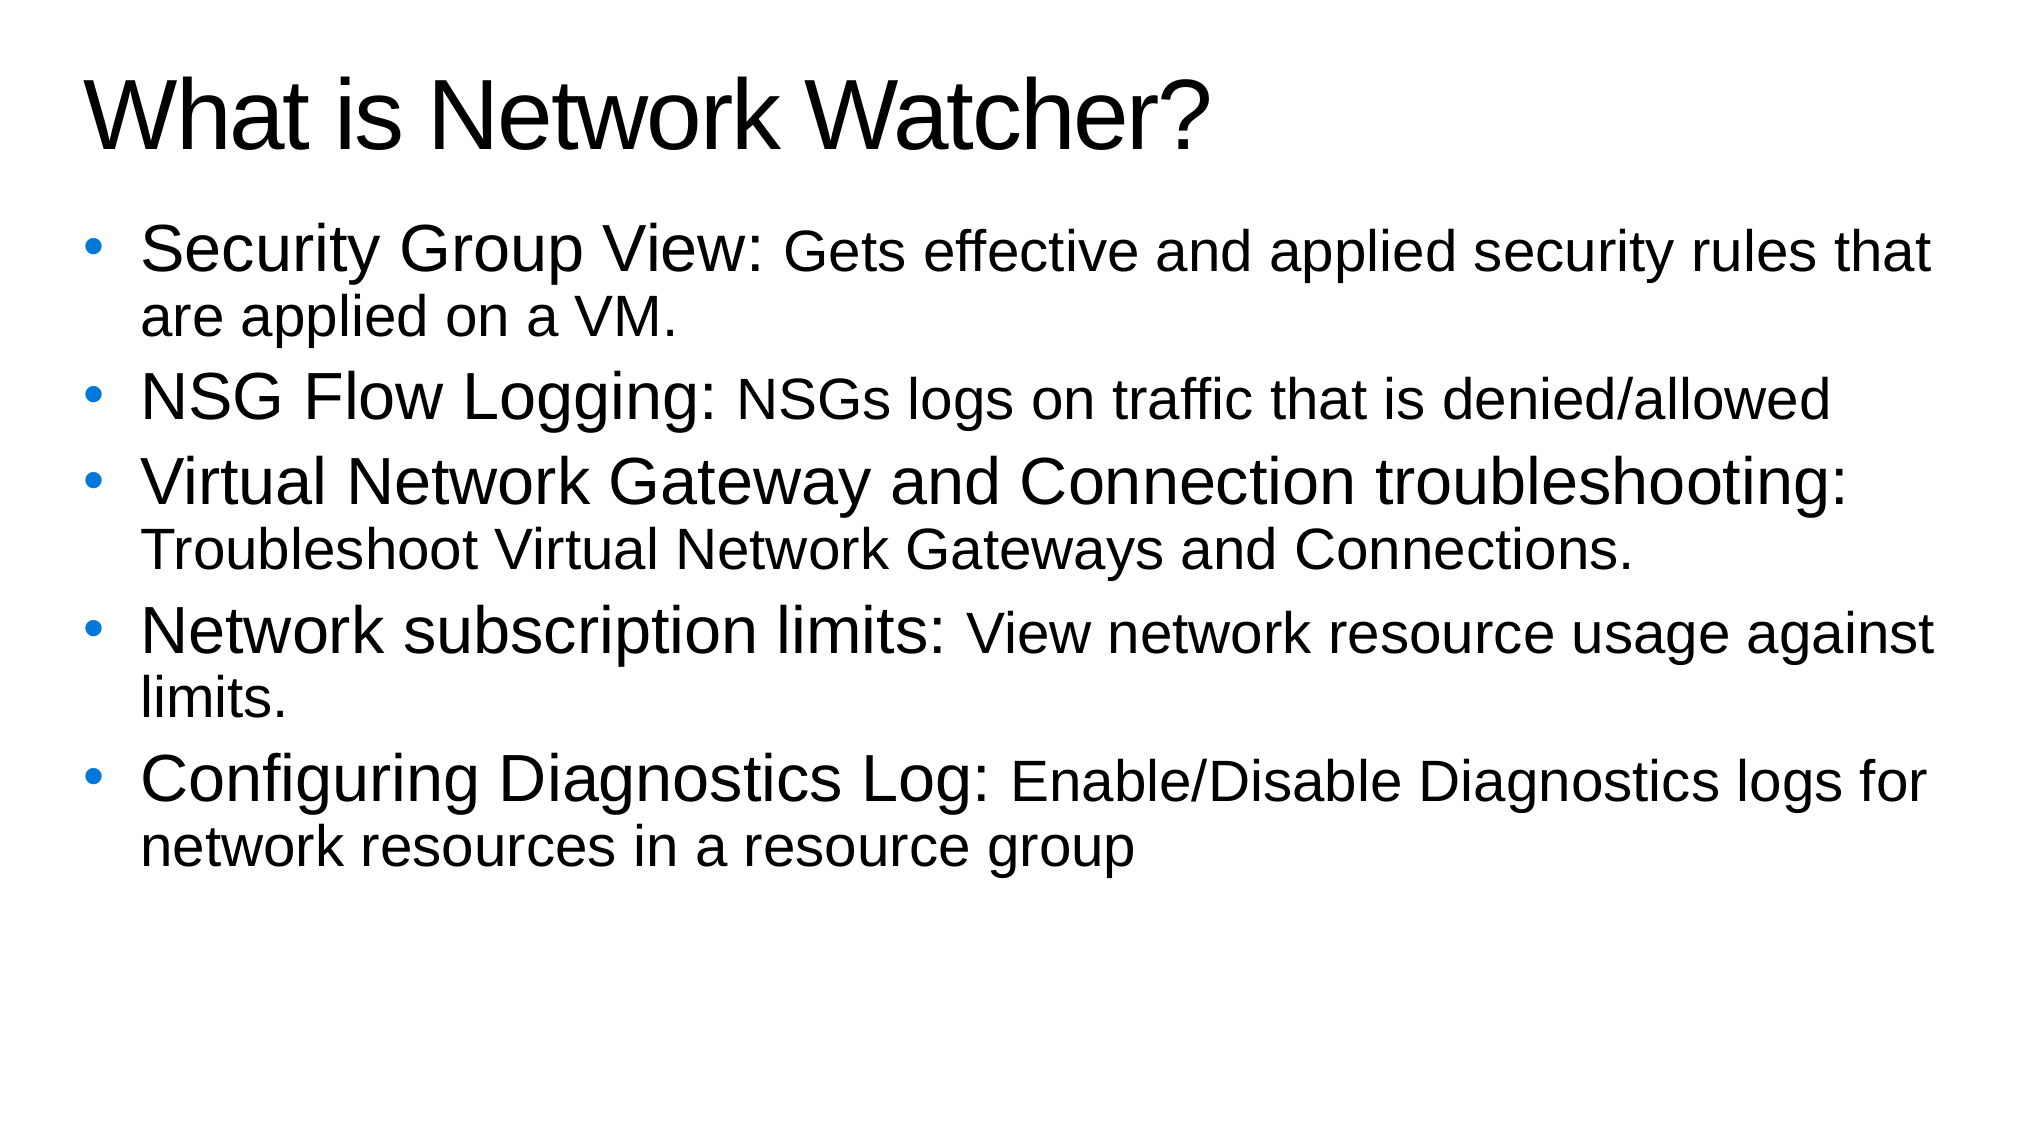

# What is Network Watcher?
Security Group View: Gets effective and applied security rules that are applied on a VM.
NSG Flow Logging: NSGs logs on traffic that is denied/allowed
Virtual Network Gateway and Connection troubleshooting: Troubleshoot Virtual Network Gateways and Connections.
Network subscription limits: View network resource usage against limits.
Configuring Diagnostics Log: Enable/Disable Diagnostics logs for network resources in a resource group